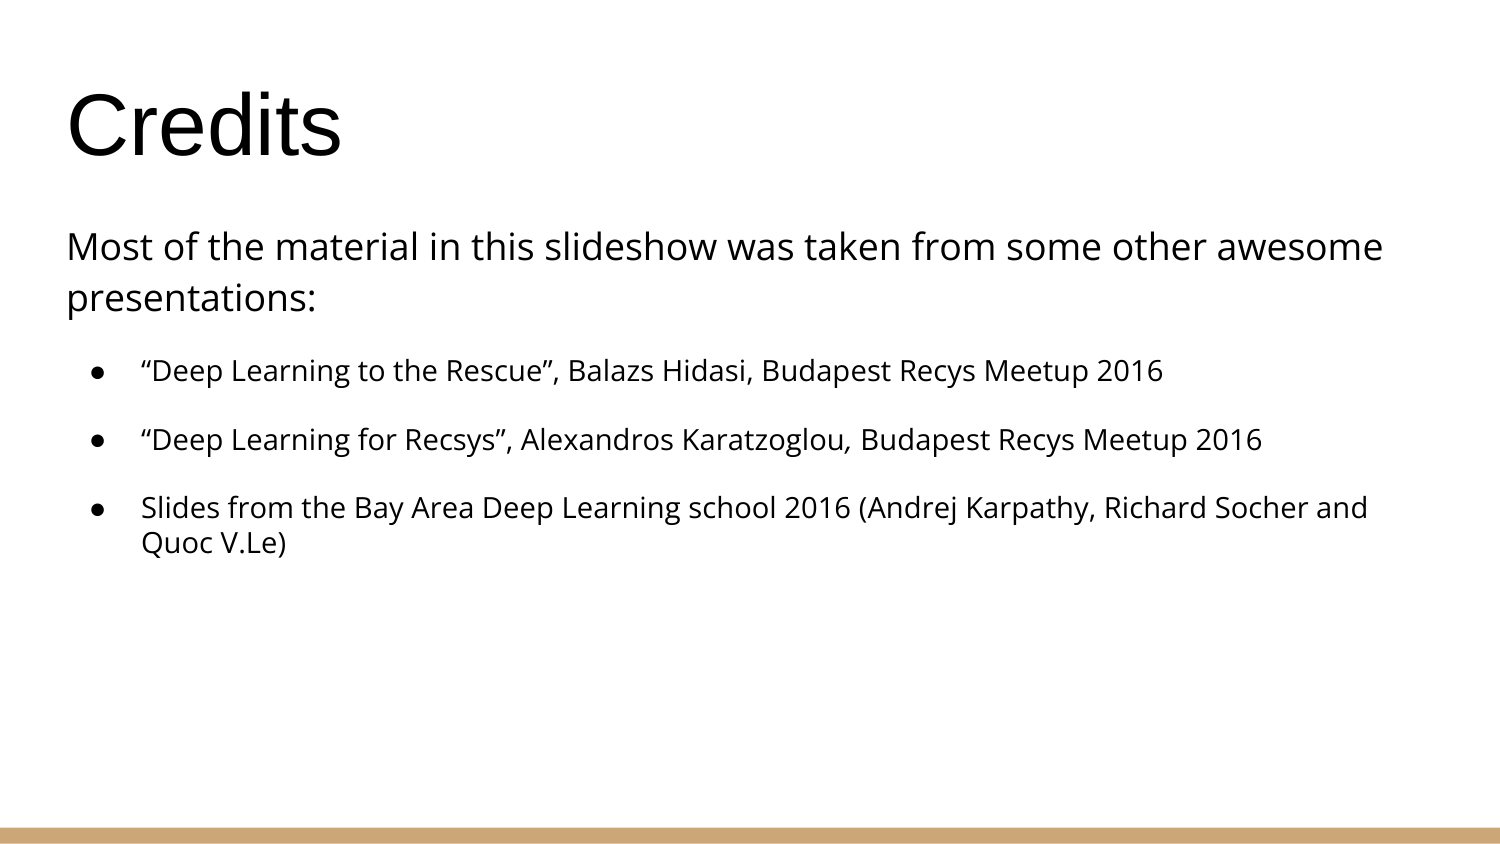

# Credits
Most of the material in this slideshow was taken from some other awesome presentations:
“Deep Learning to the Rescue”, Balazs Hidasi, Budapest Recys Meetup 2016
“Deep Learning for Recsys”, Alexandros Karatzoglou, Budapest Recys Meetup 2016
Slides from the Bay Area Deep Learning school 2016 (Andrej Karpathy, Richard Socher and Quoc V.Le)